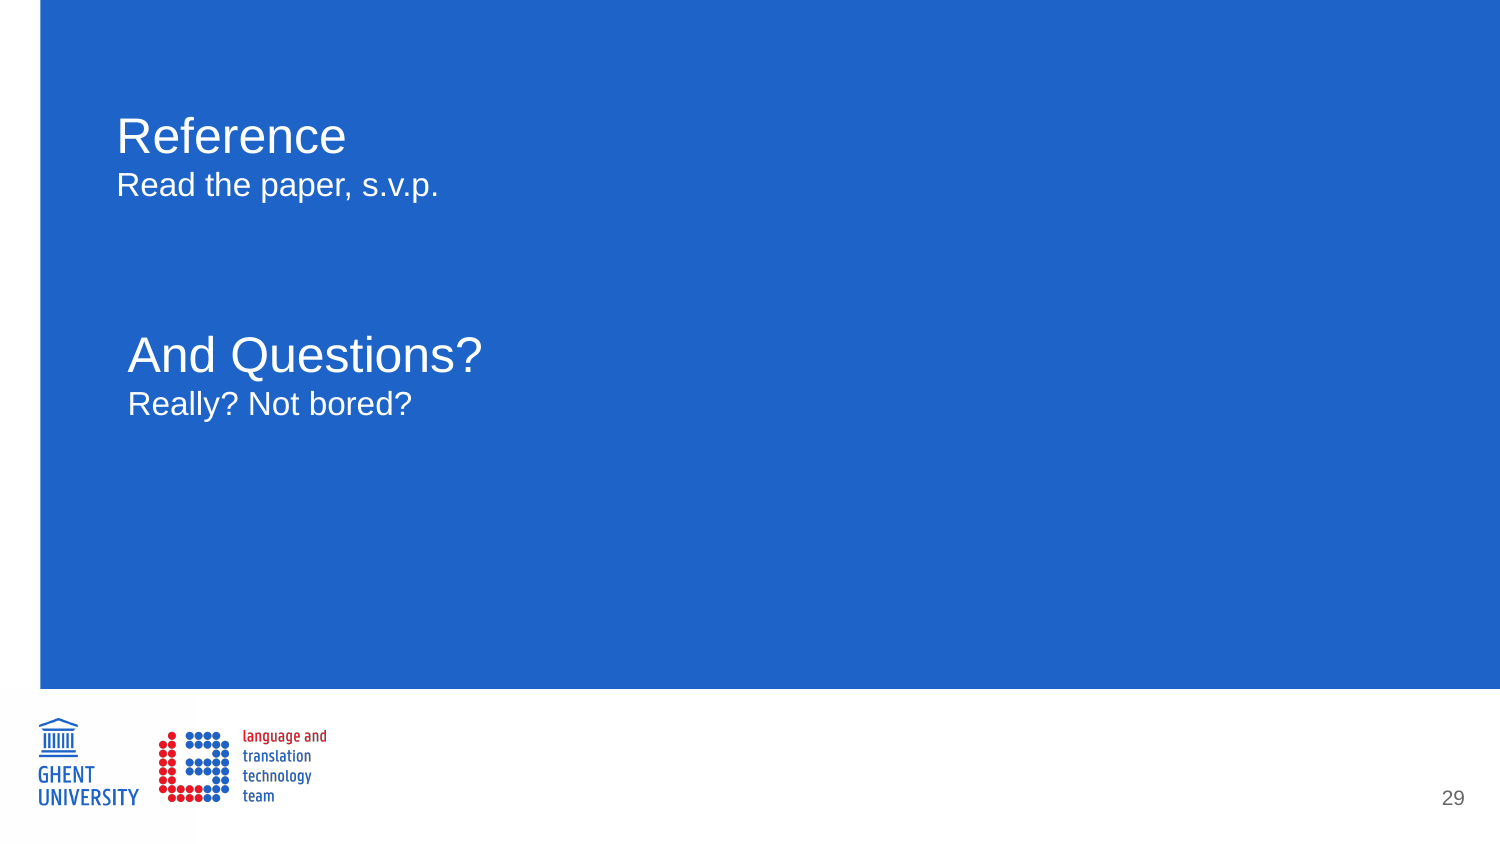

Reference
Read the paper, s.v.p.
And Questions?
Really? Not bored?
29